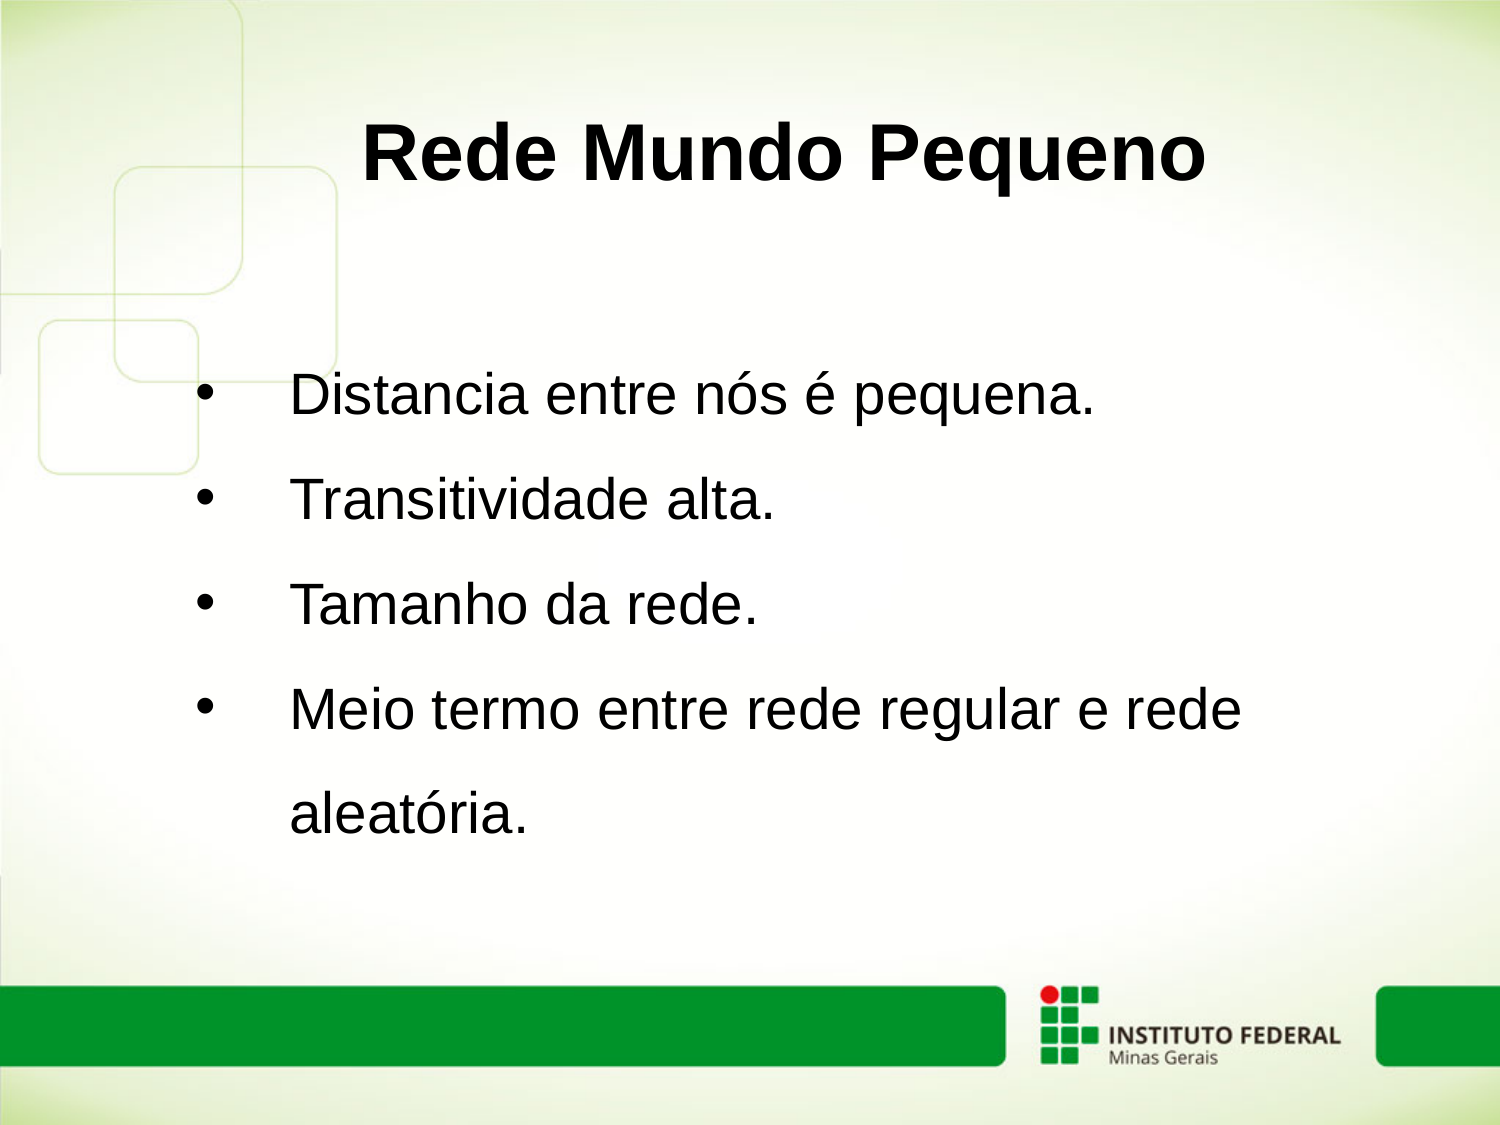

# Rede Mundo Pequeno
Distancia entre nós é pequena.
Transitividade alta.
Tamanho da rede.
Meio termo entre rede regular e rede aleatória.